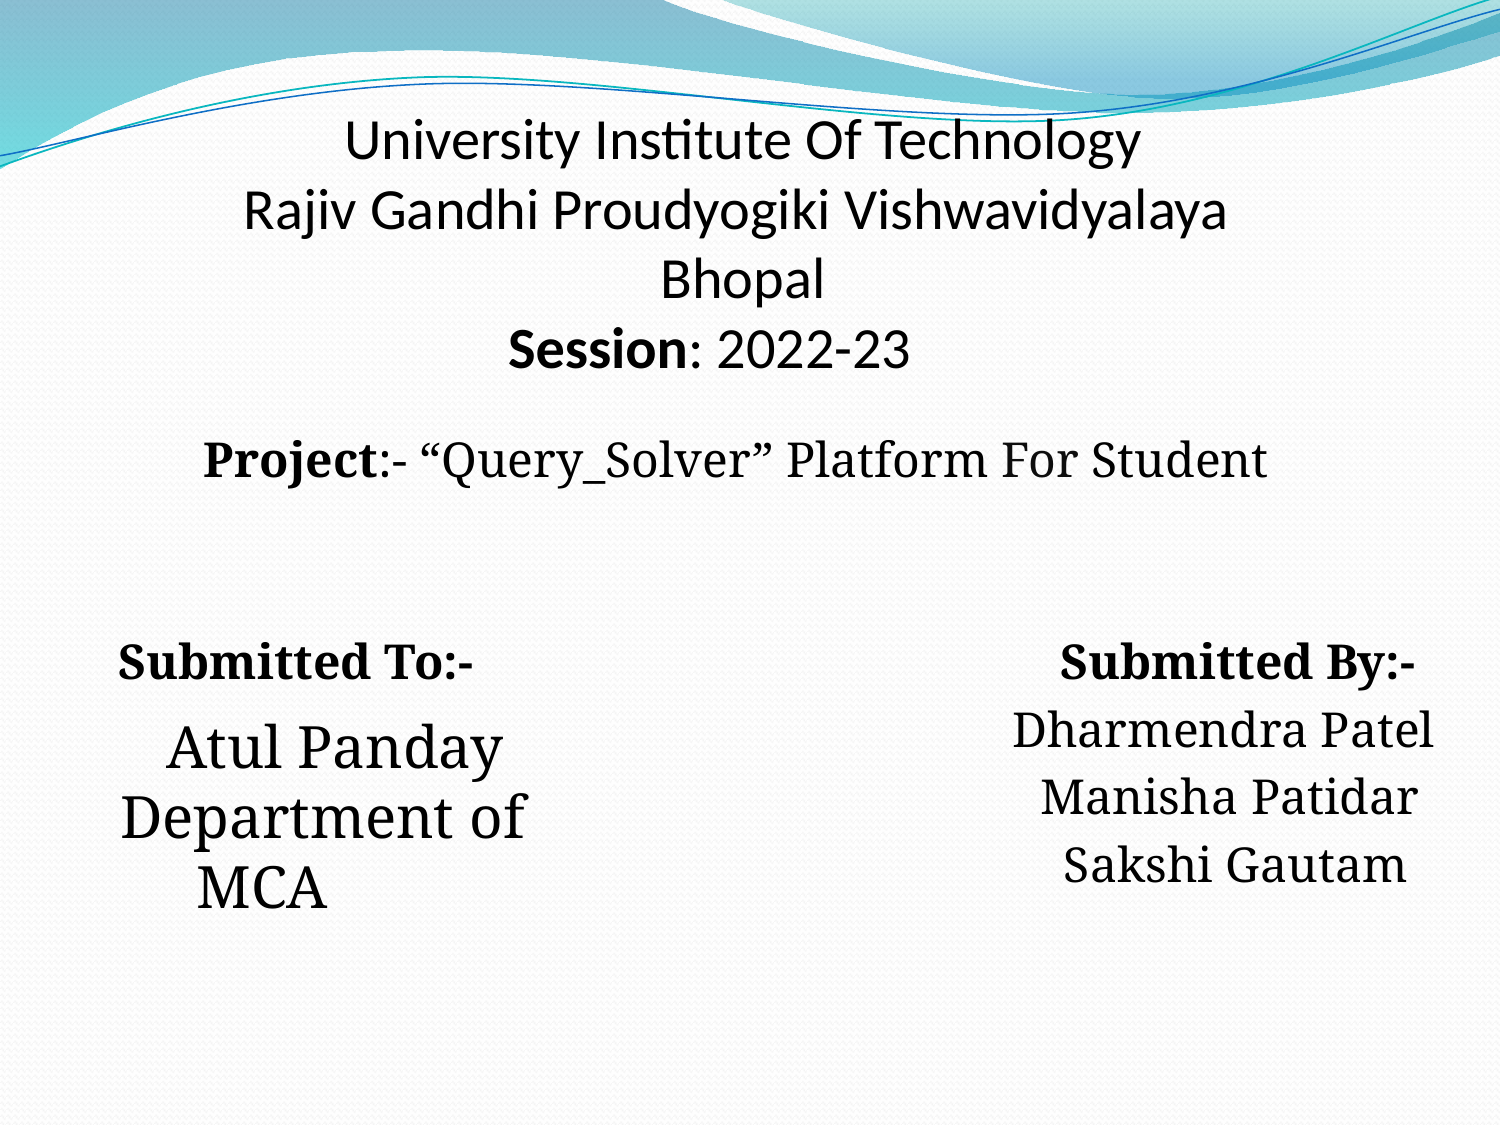

University Institute Of Technology
Rajiv Gandhi Proudyogiki Vishwavidyalaya
Bhopal
Session: 2022-23
Project:- “Query_Solver” Platform For Student

Submitted To:-                                               Submitted By:-
                                                                         Dharmendra Patel
                                                                          Manisha Patidar
                                                                           Sakshi Gautam

   Atul Panday
Department of
     MCA